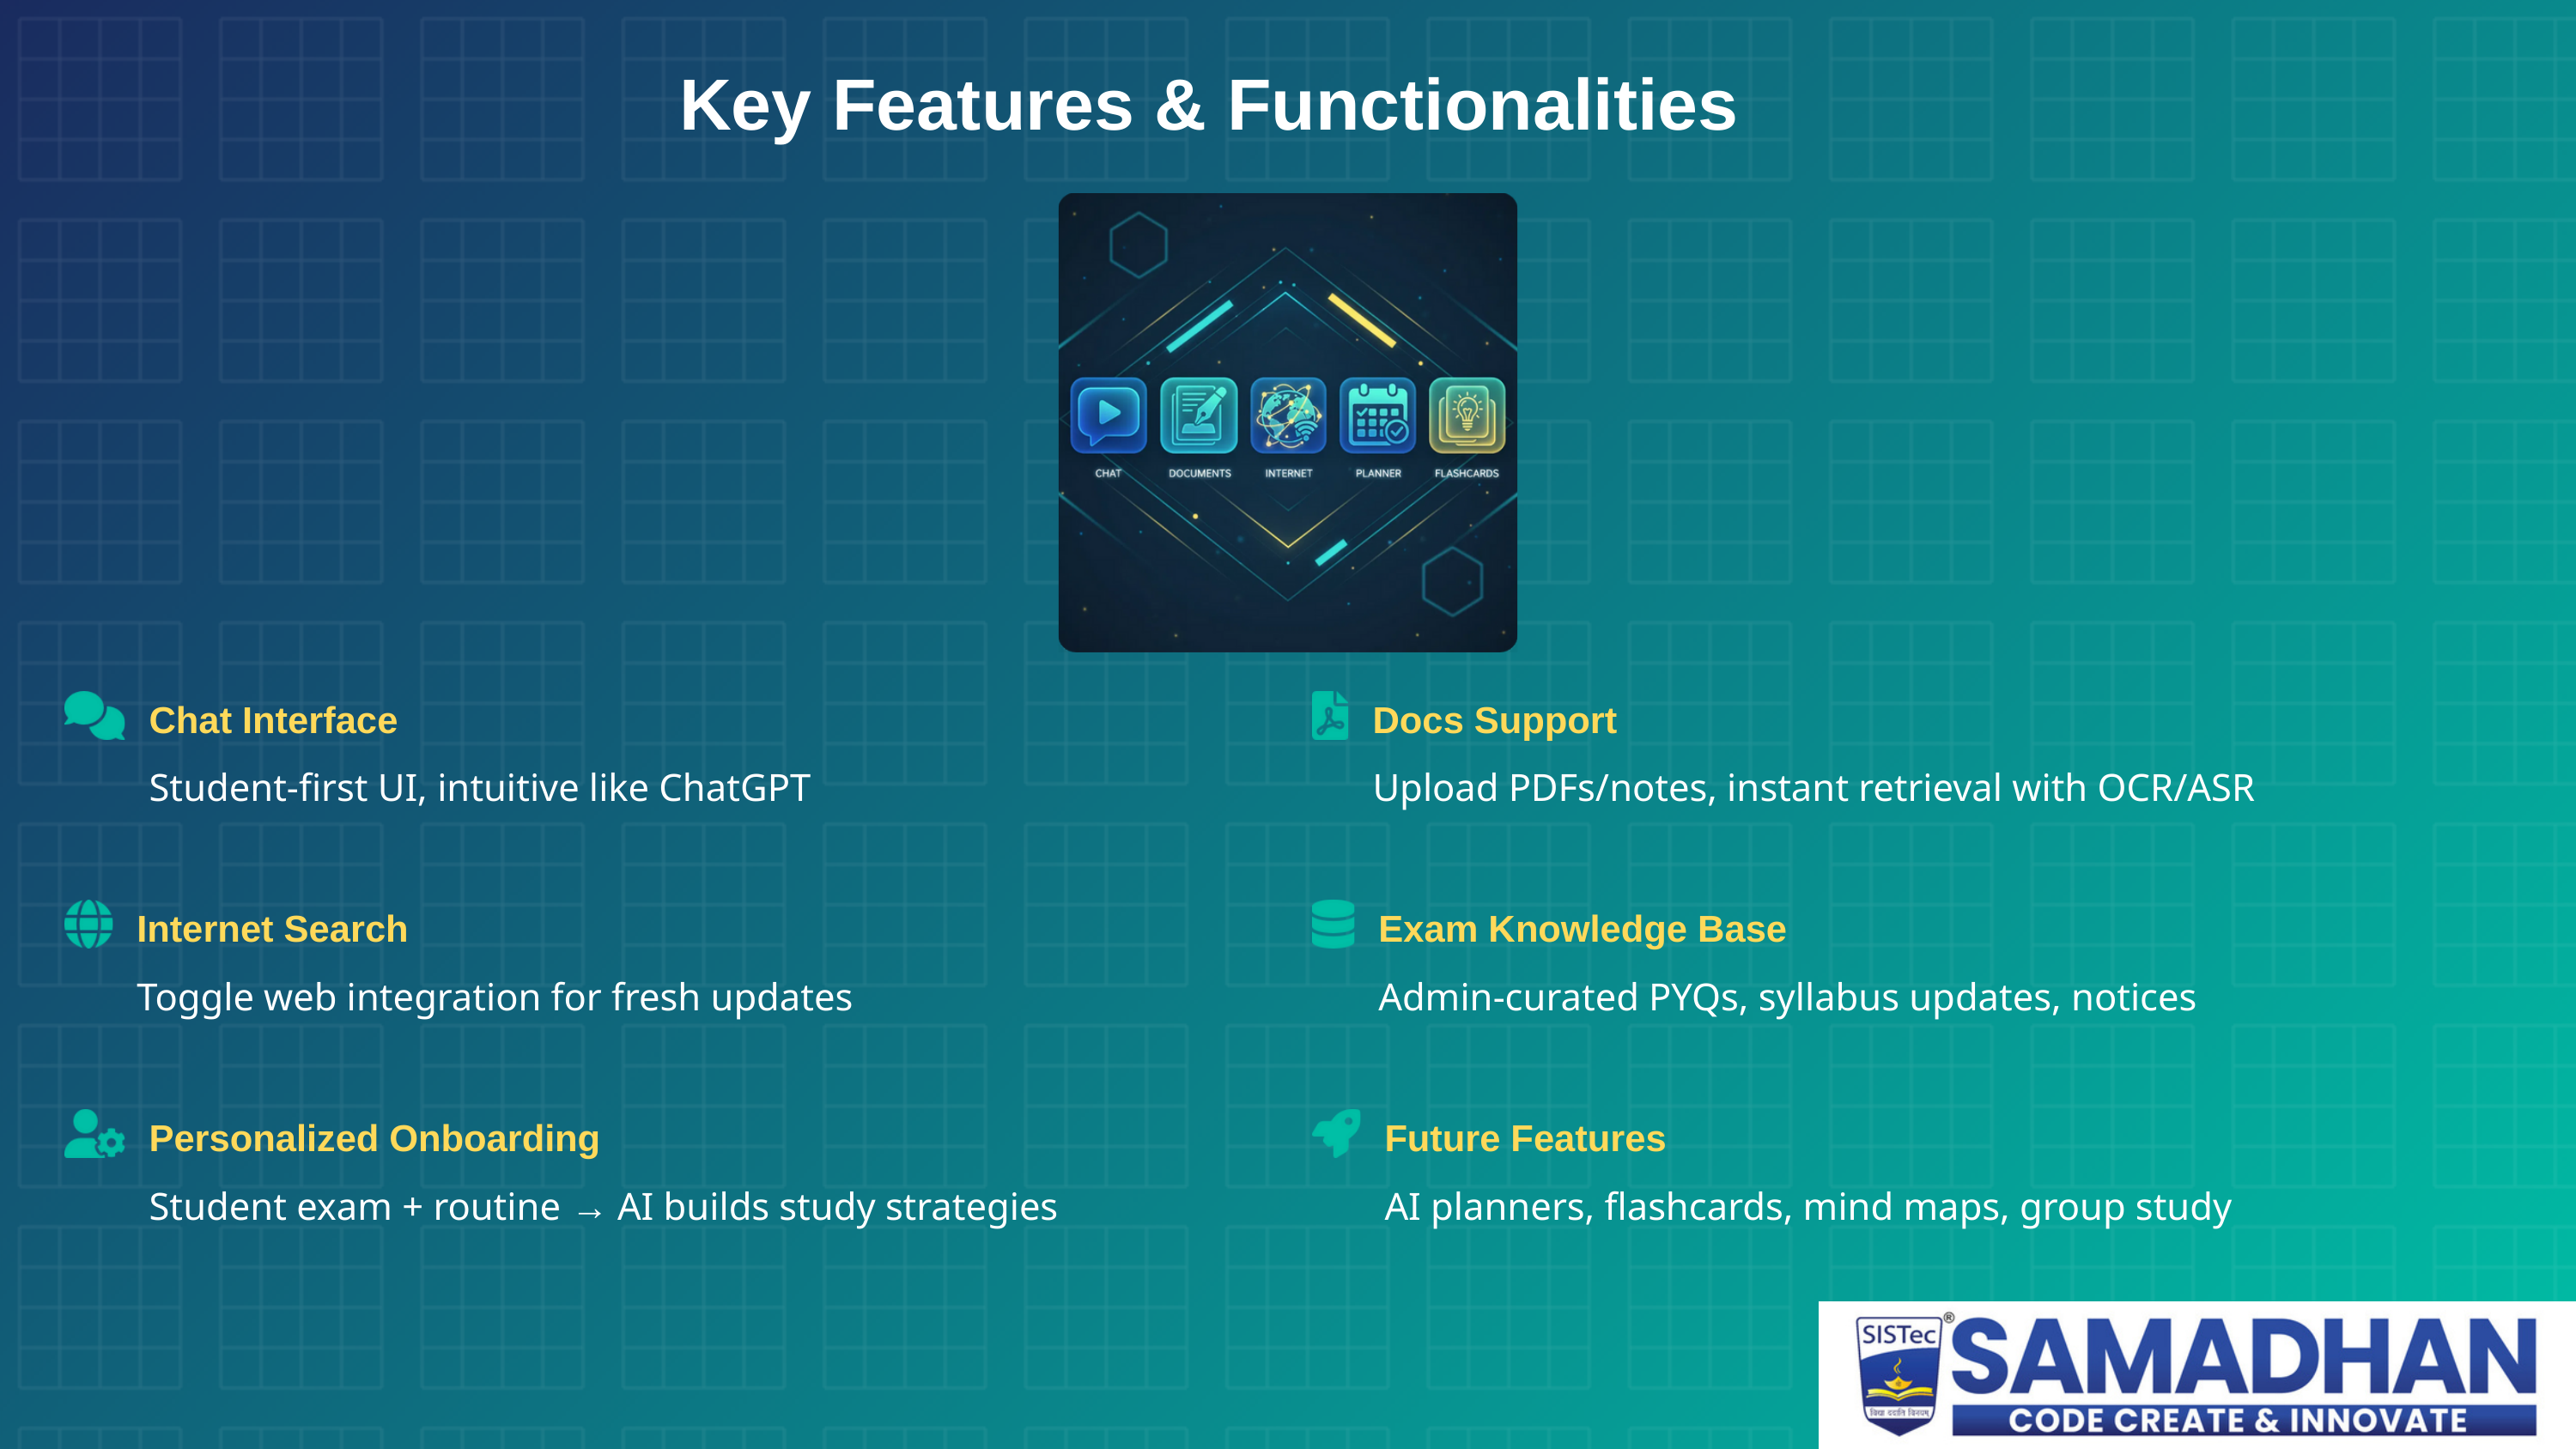

Key Features & Functionalities

Chat Interface

Docs Support

Student-first UI, intuitive like ChatGPT

Upload PDFs/notes, instant retrieval with OCR/ASR

Internet Search

Exam Knowledge Base

Toggle web integration for fresh updates

Admin-curated PYQs, syllabus updates, notices

Personalized Onboarding

Future Features

Student exam + routine → AI builds study strategies

AI planners, flashcards, mind maps, group study